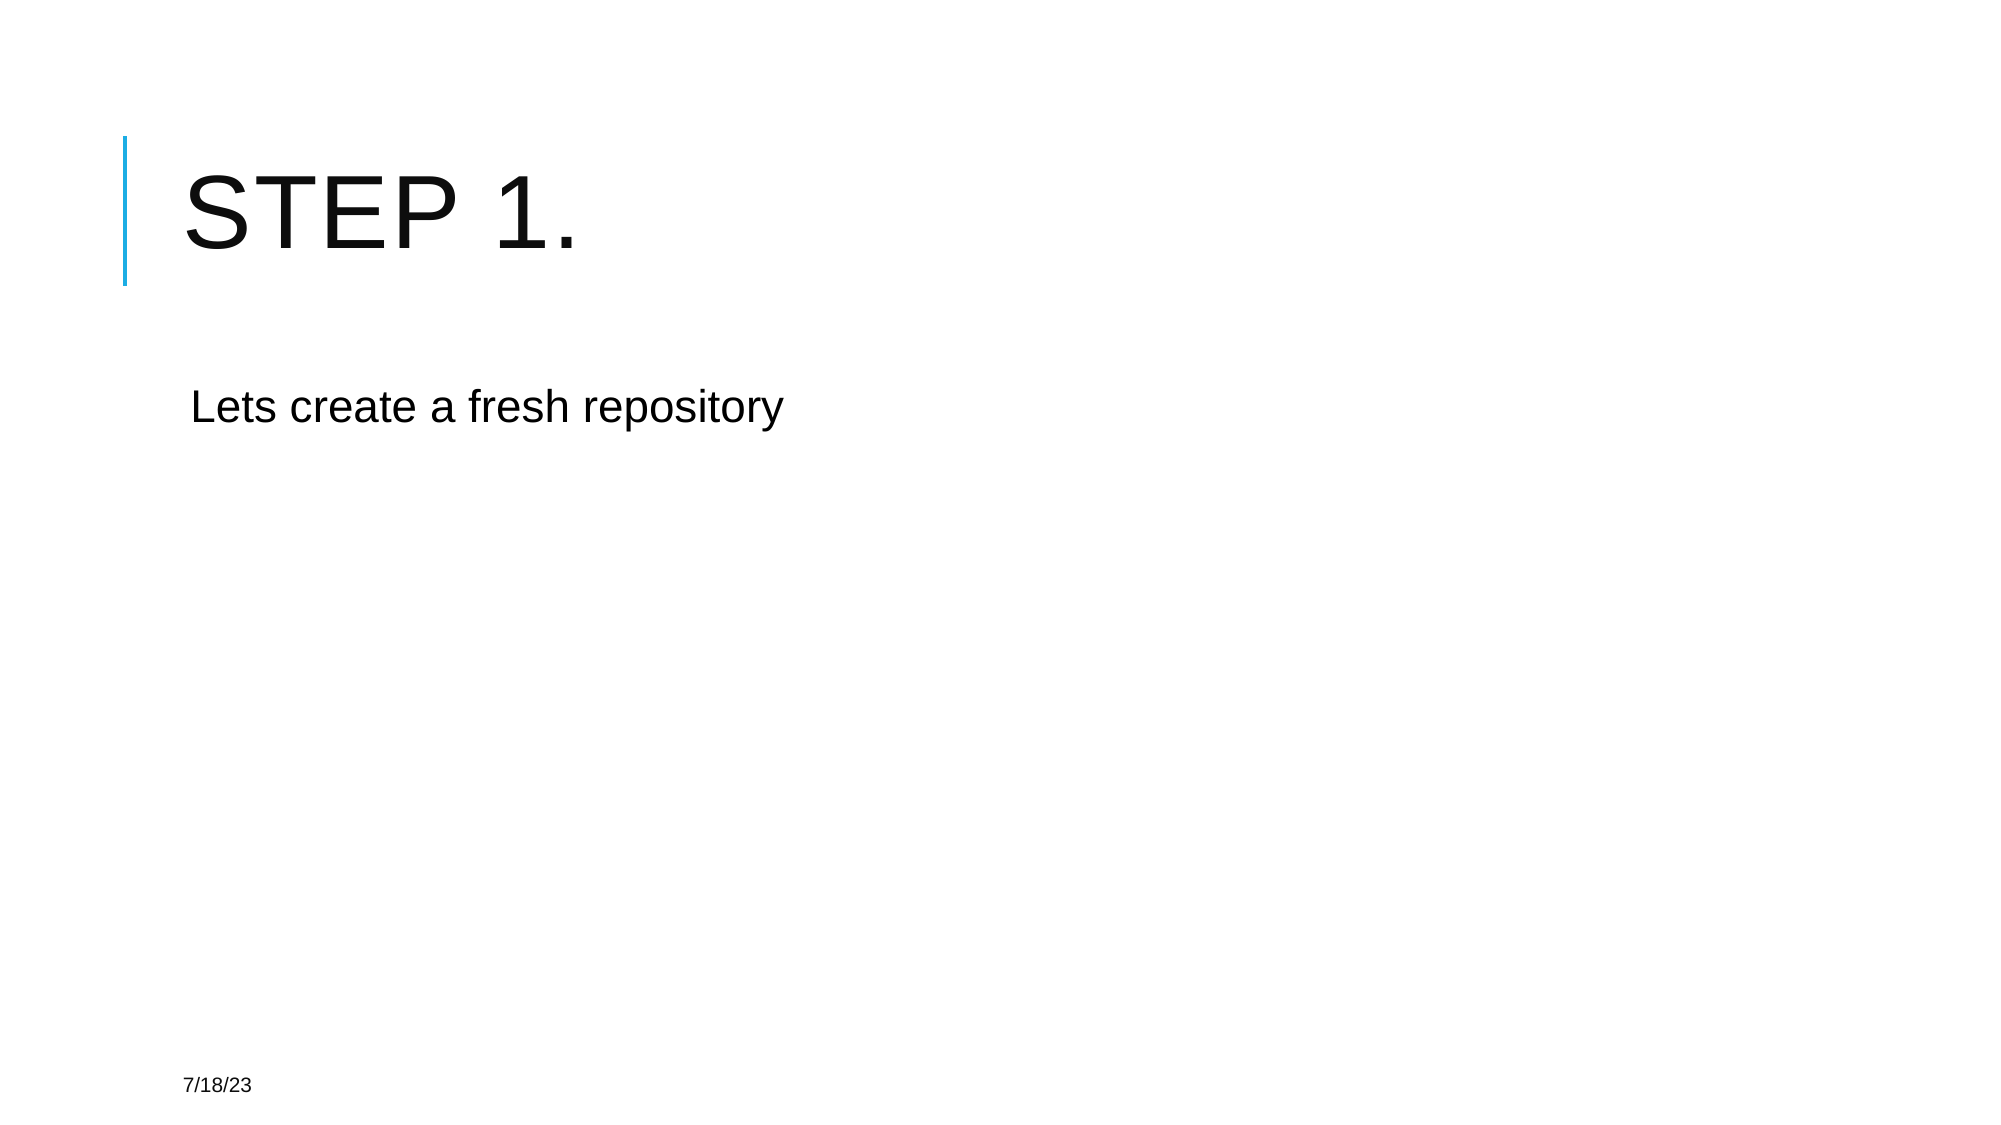

# Step 1.
Lets create a fresh repository
7/18/23